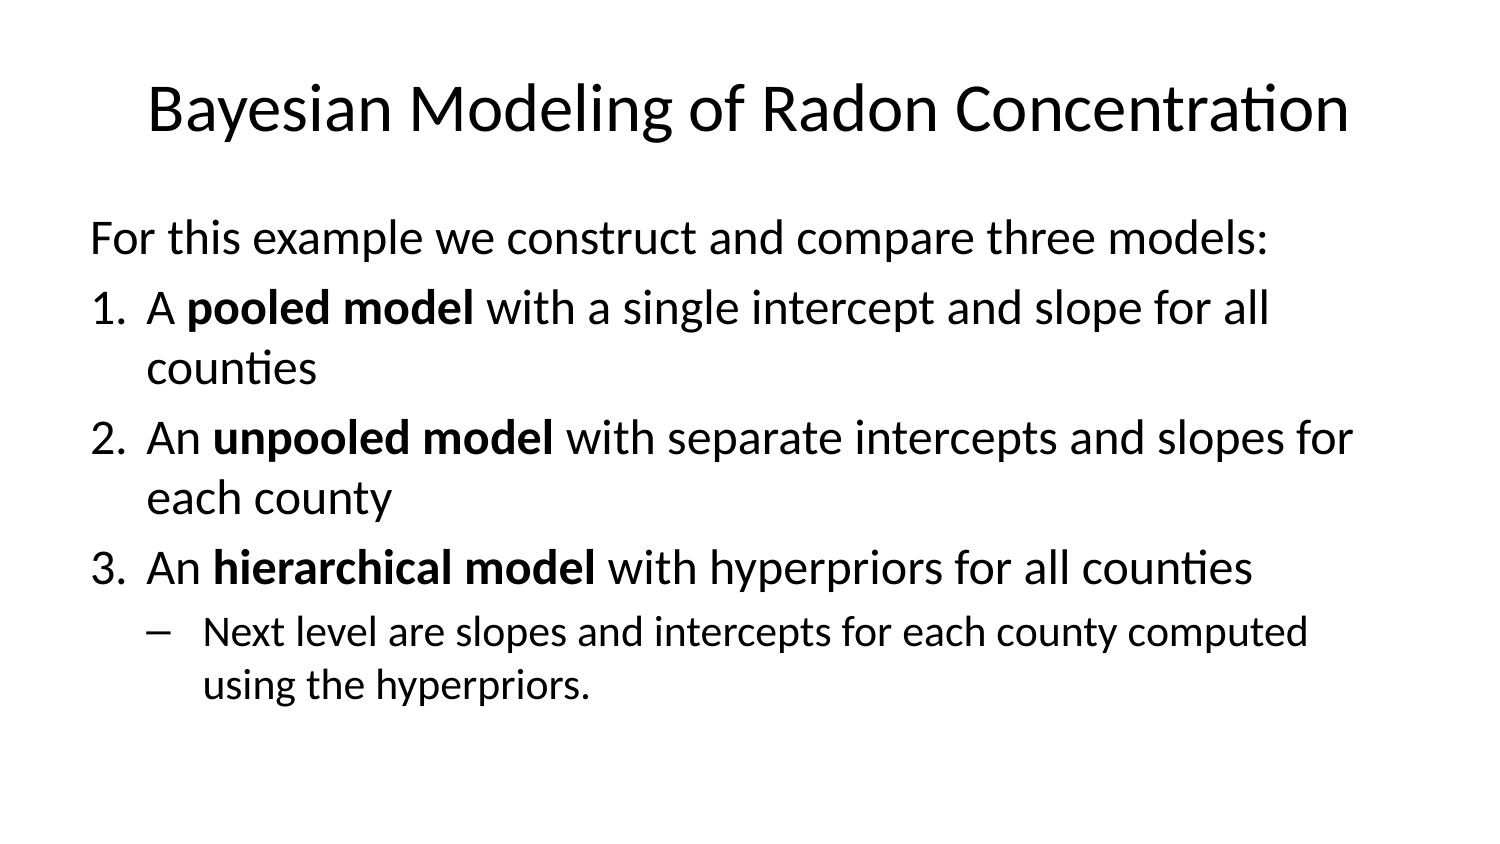

# Bayesian Modeling of Radon Concentration
For this example we construct and compare three models:
A pooled model with a single intercept and slope for all counties
An unpooled model with separate intercepts and slopes for each county
An hierarchical model with hyperpriors for all counties
Next level are slopes and intercepts for each county computed using the hyperpriors.